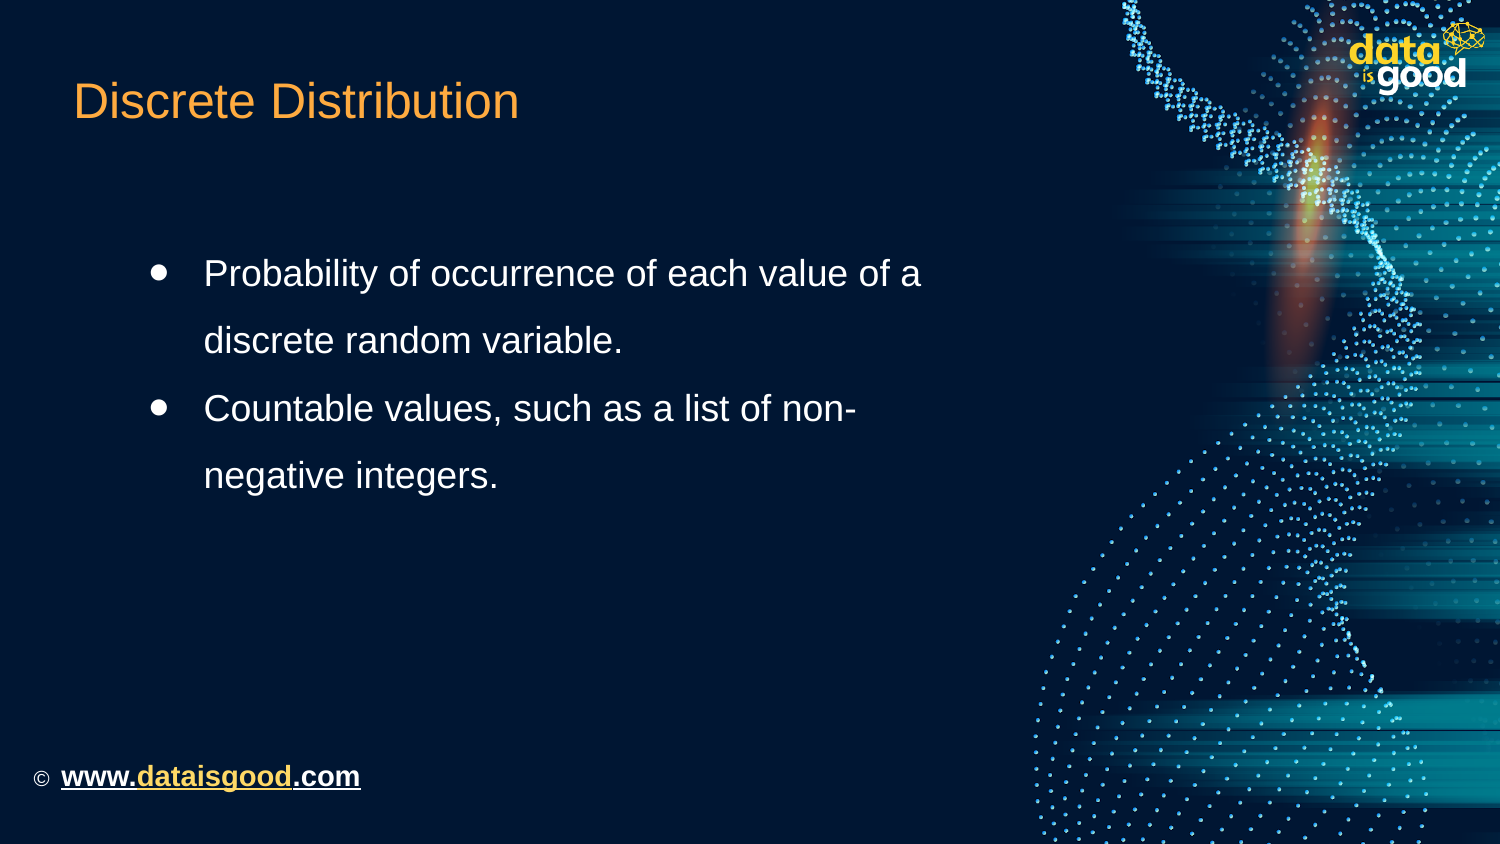

# Discrete Distribution
Probability of occurrence of each value of a discrete random variable.
Countable values, such as a list of non-negative integers.